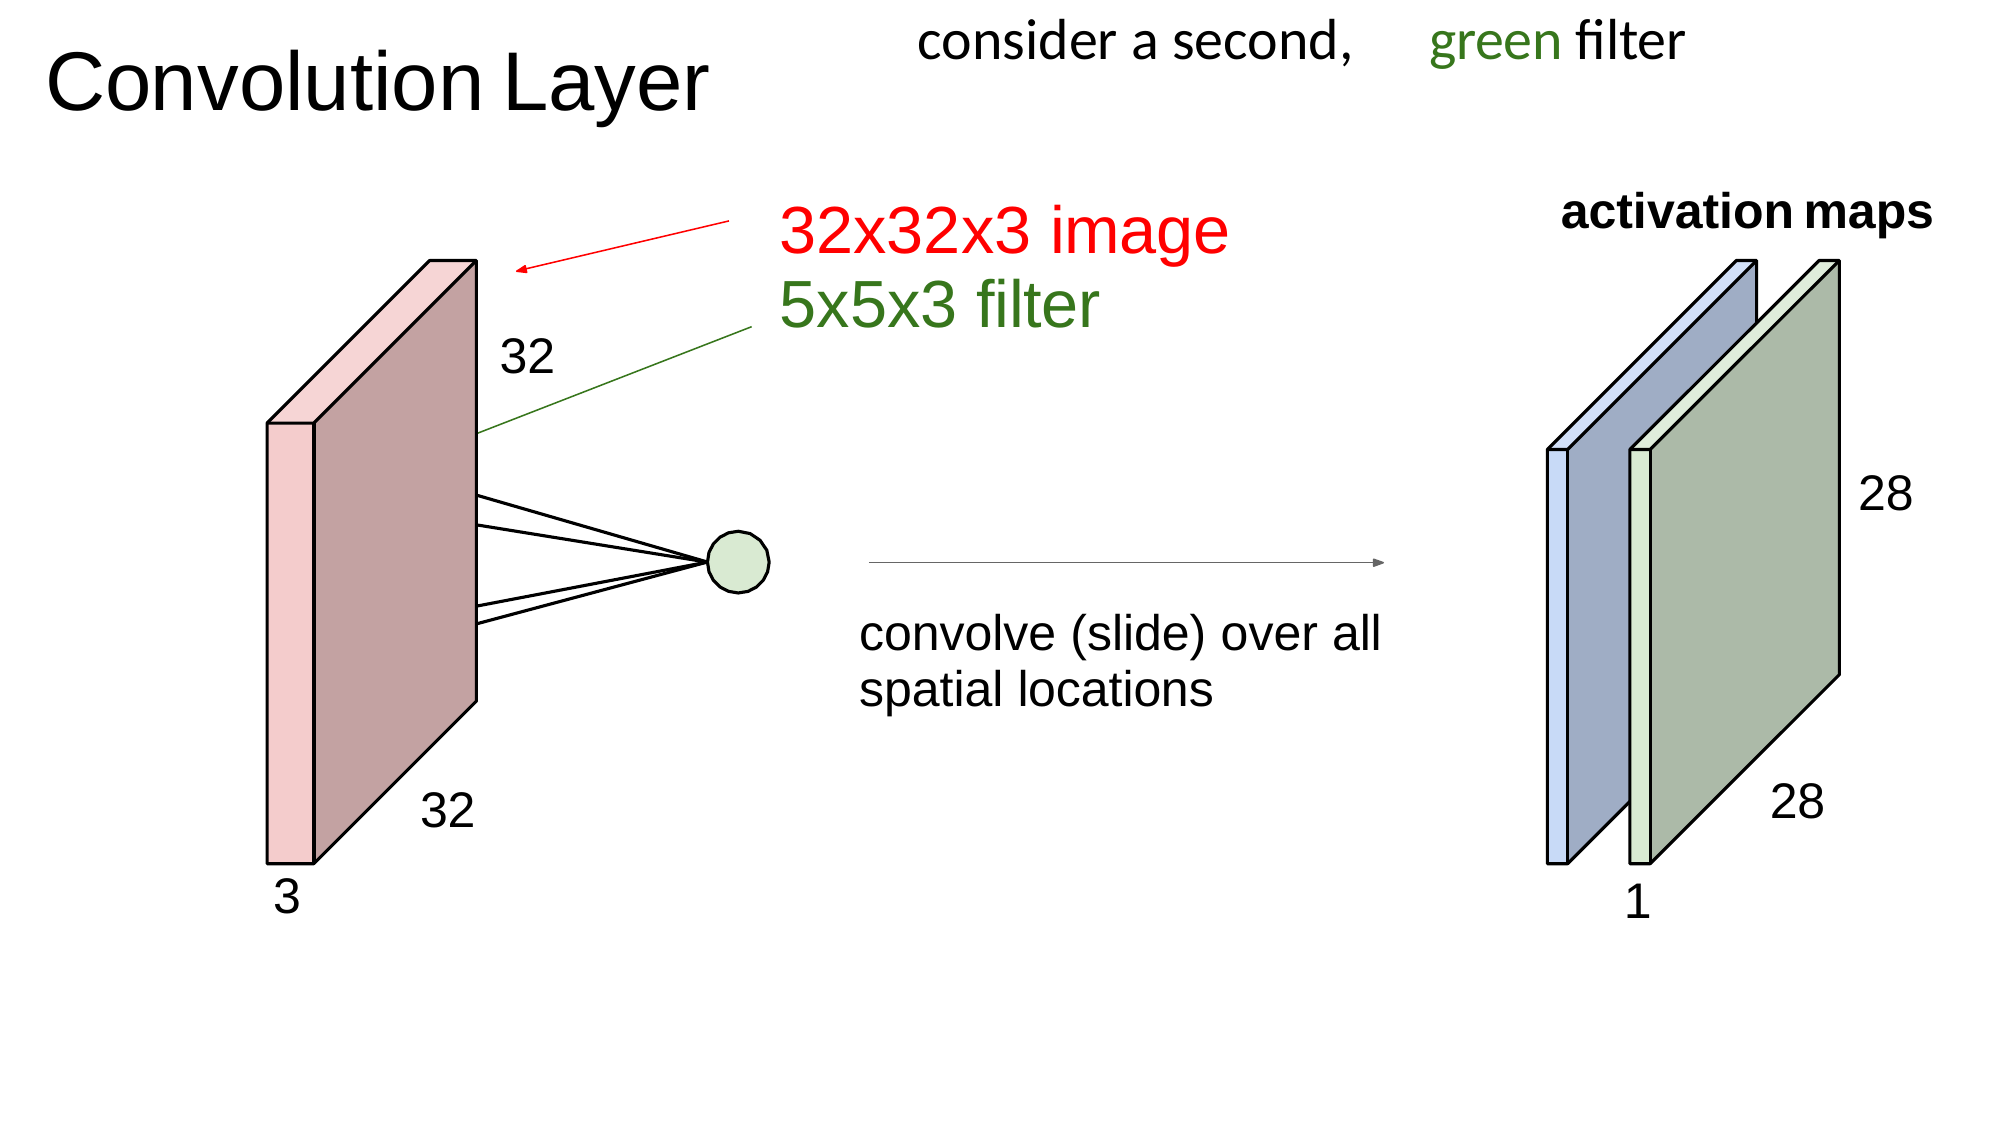

consider a second,
green filter
Convolution
Layer
activation
maps
32x32x3 image
5x5x3 filter

32

28

convolve (slide)
spatial locations
over all
28
32
3
1